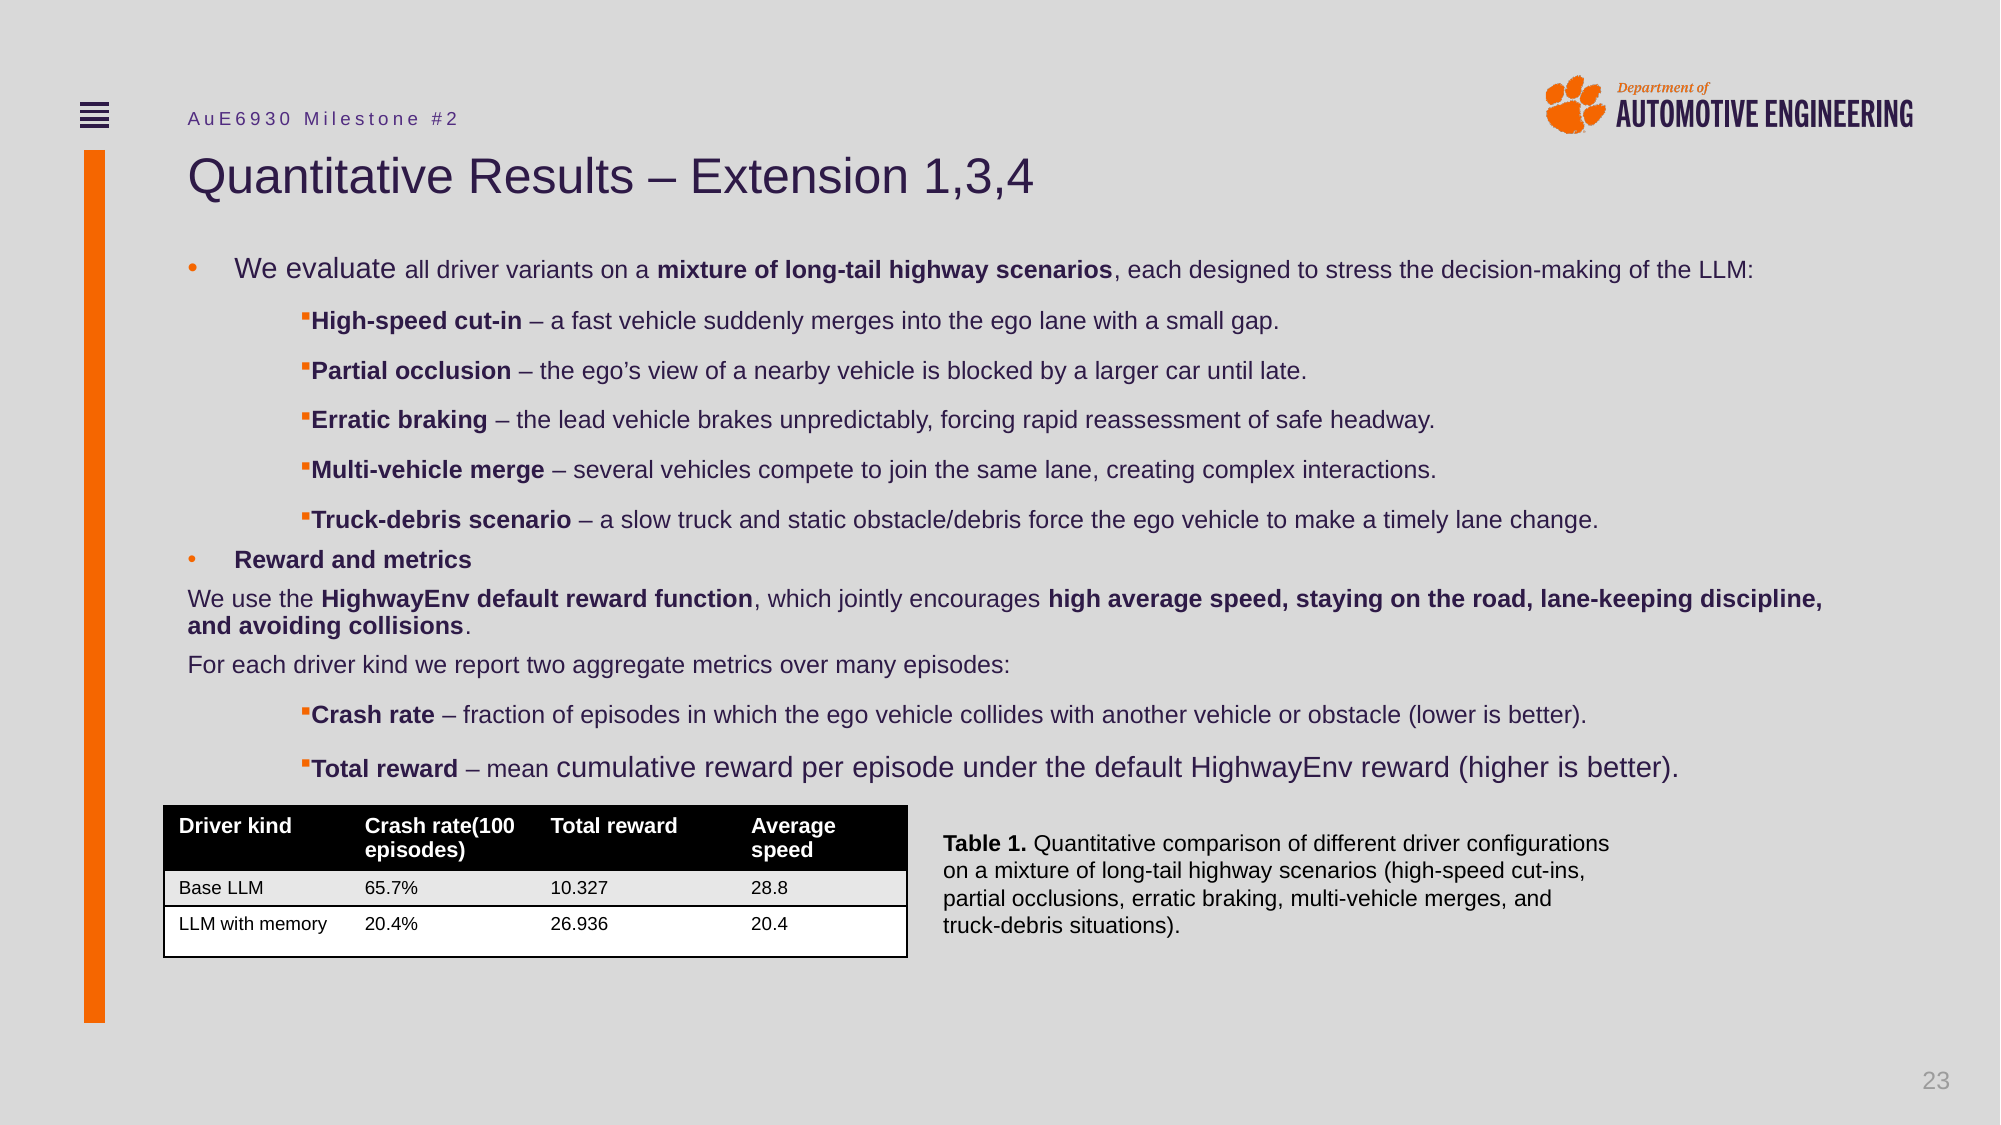

# Quantitative Results – Extension 1,3,4

We evaluate all driver variants on a mixture of long-tail highway scenarios, each designed to stress the decision-making of the LLM:
High-speed cut-in – a fast vehicle suddenly merges into the ego lane with a small gap.
Partial occlusion – the ego’s view of a nearby vehicle is blocked by a larger car until late.
Erratic braking – the lead vehicle brakes unpredictably, forcing rapid reassessment of safe headway.
Multi-vehicle merge – several vehicles compete to join the same lane, creating complex interactions.
Truck-debris scenario – a slow truck and static obstacle/debris force the ego vehicle to make a timely lane change.
Reward and metrics
We use the HighwayEnv default reward function, which jointly encourages high average speed, staying on the road, lane-keeping discipline, and avoiding collisions.
For each driver kind we report two aggregate metrics over many episodes:
Crash rate – fraction of episodes in which the ego vehicle collides with another vehicle or obstacle (lower is better).
Total reward – mean cumulative reward per episode under the default HighwayEnv reward (higher is better).
| Driver kind | Crash rate(100 episodes) | Total reward | Average speed |
| --- | --- | --- | --- |
| Base LLM | 65.7% | 10.327 | 28.8 |
| LLM with memory | 20.4% | 26.936 | 20.4 |
Table 1. Quantitative comparison of different driver configurations on a mixture of long-tail highway scenarios (high-speed cut-ins, partial occlusions, erratic braking, multi-vehicle merges, and truck-debris situations).
23